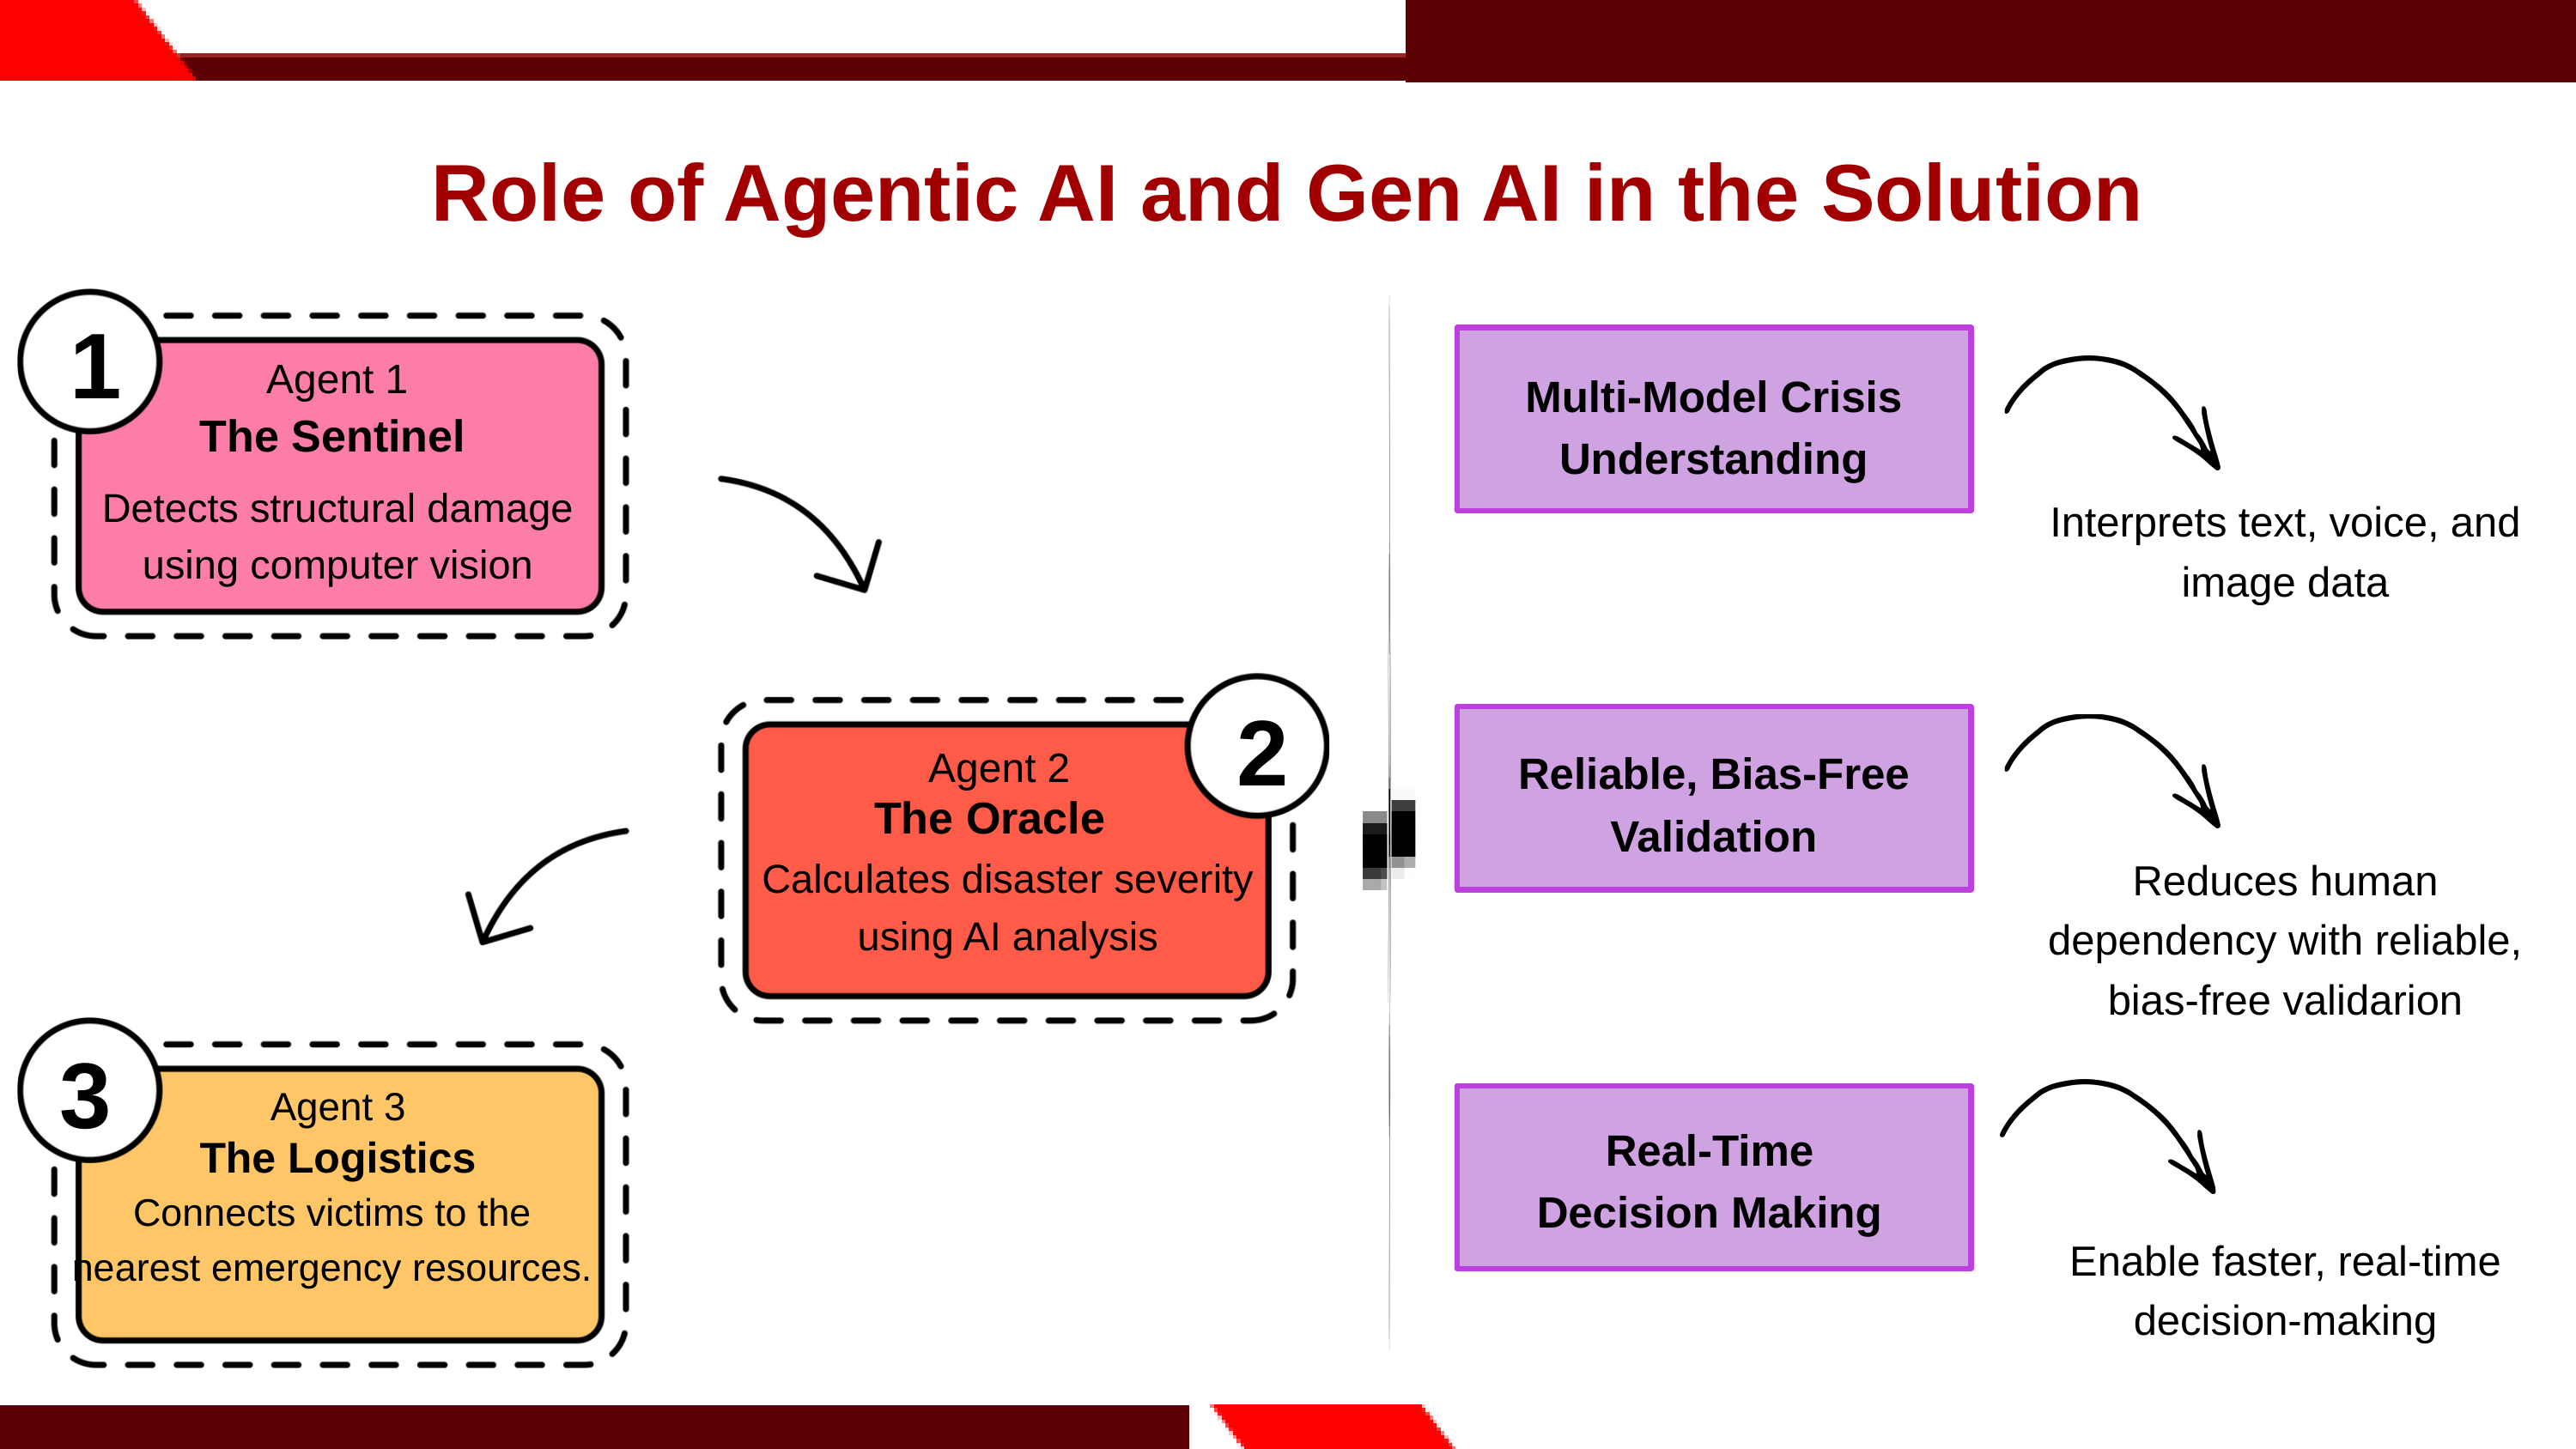

Role of Agentic AI and Gen AI in the Solution
1

Multi-Model Crisis Understanding
Interprets text, voice, and image data

Reliable, Bias-Free Validation
Reduces human dependency with reliable, bias-free validarion

Real-Time Decision Making
Enable faster, real-time decision-making
Agent 1
The Sentinel
Detects structural damage using computer vision
2
Agent 2
The Oracle

Calculates disaster severity using AI analysis
3
Agent 3
The Logistics
Connects victims to the nearest emergency resources.